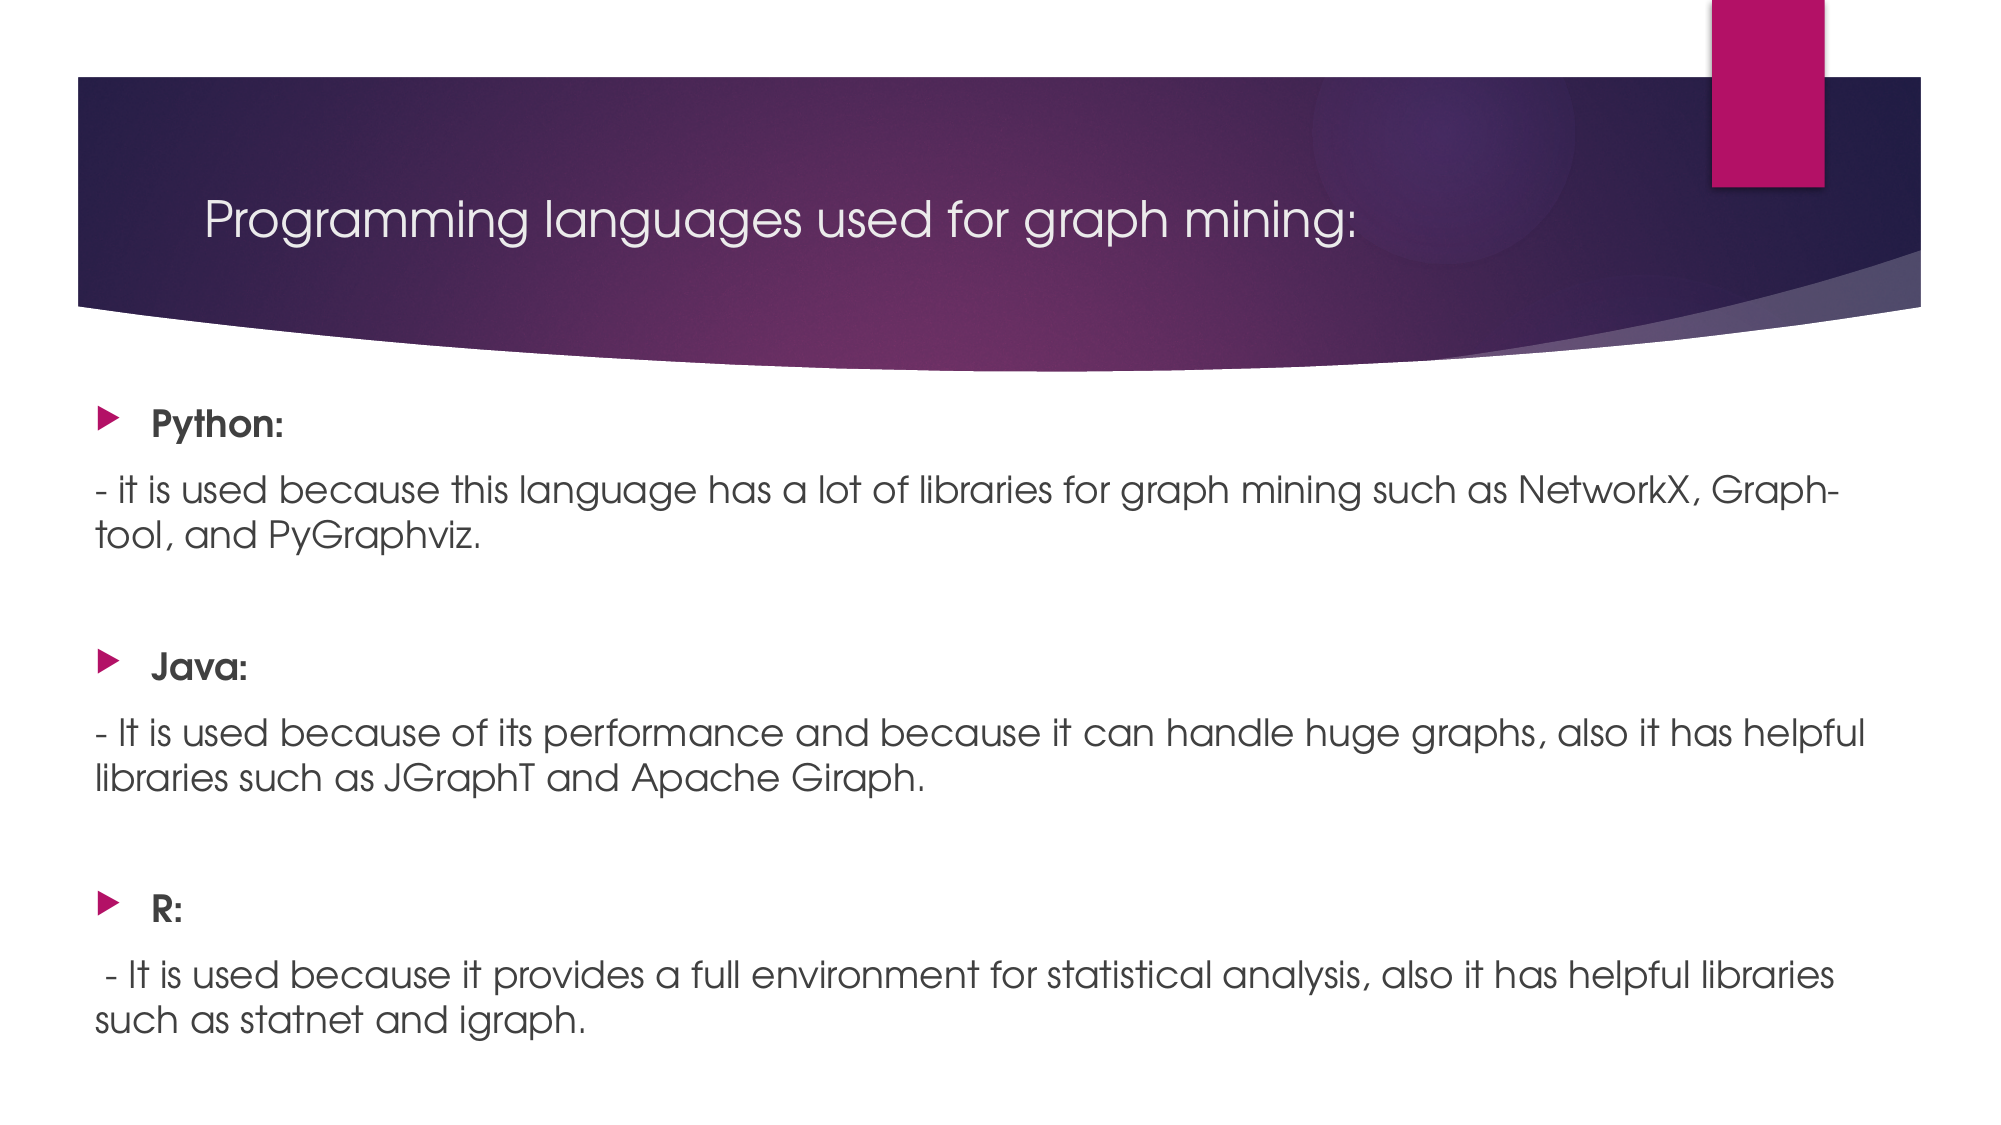

# Programming languages used for graph mining:
Python:
- it is used because this language has a lot of libraries for graph mining such as NetworkX, Graph-tool, and PyGraphviz.

Java:
- It is used because of its performance and because it can handle huge graphs, also it has helpful libraries such as JGraphT and Apache Giraph.

R:
 - It is used because it provides a full environment for statistical analysis, also it has helpful libraries such as statnet and igraph.